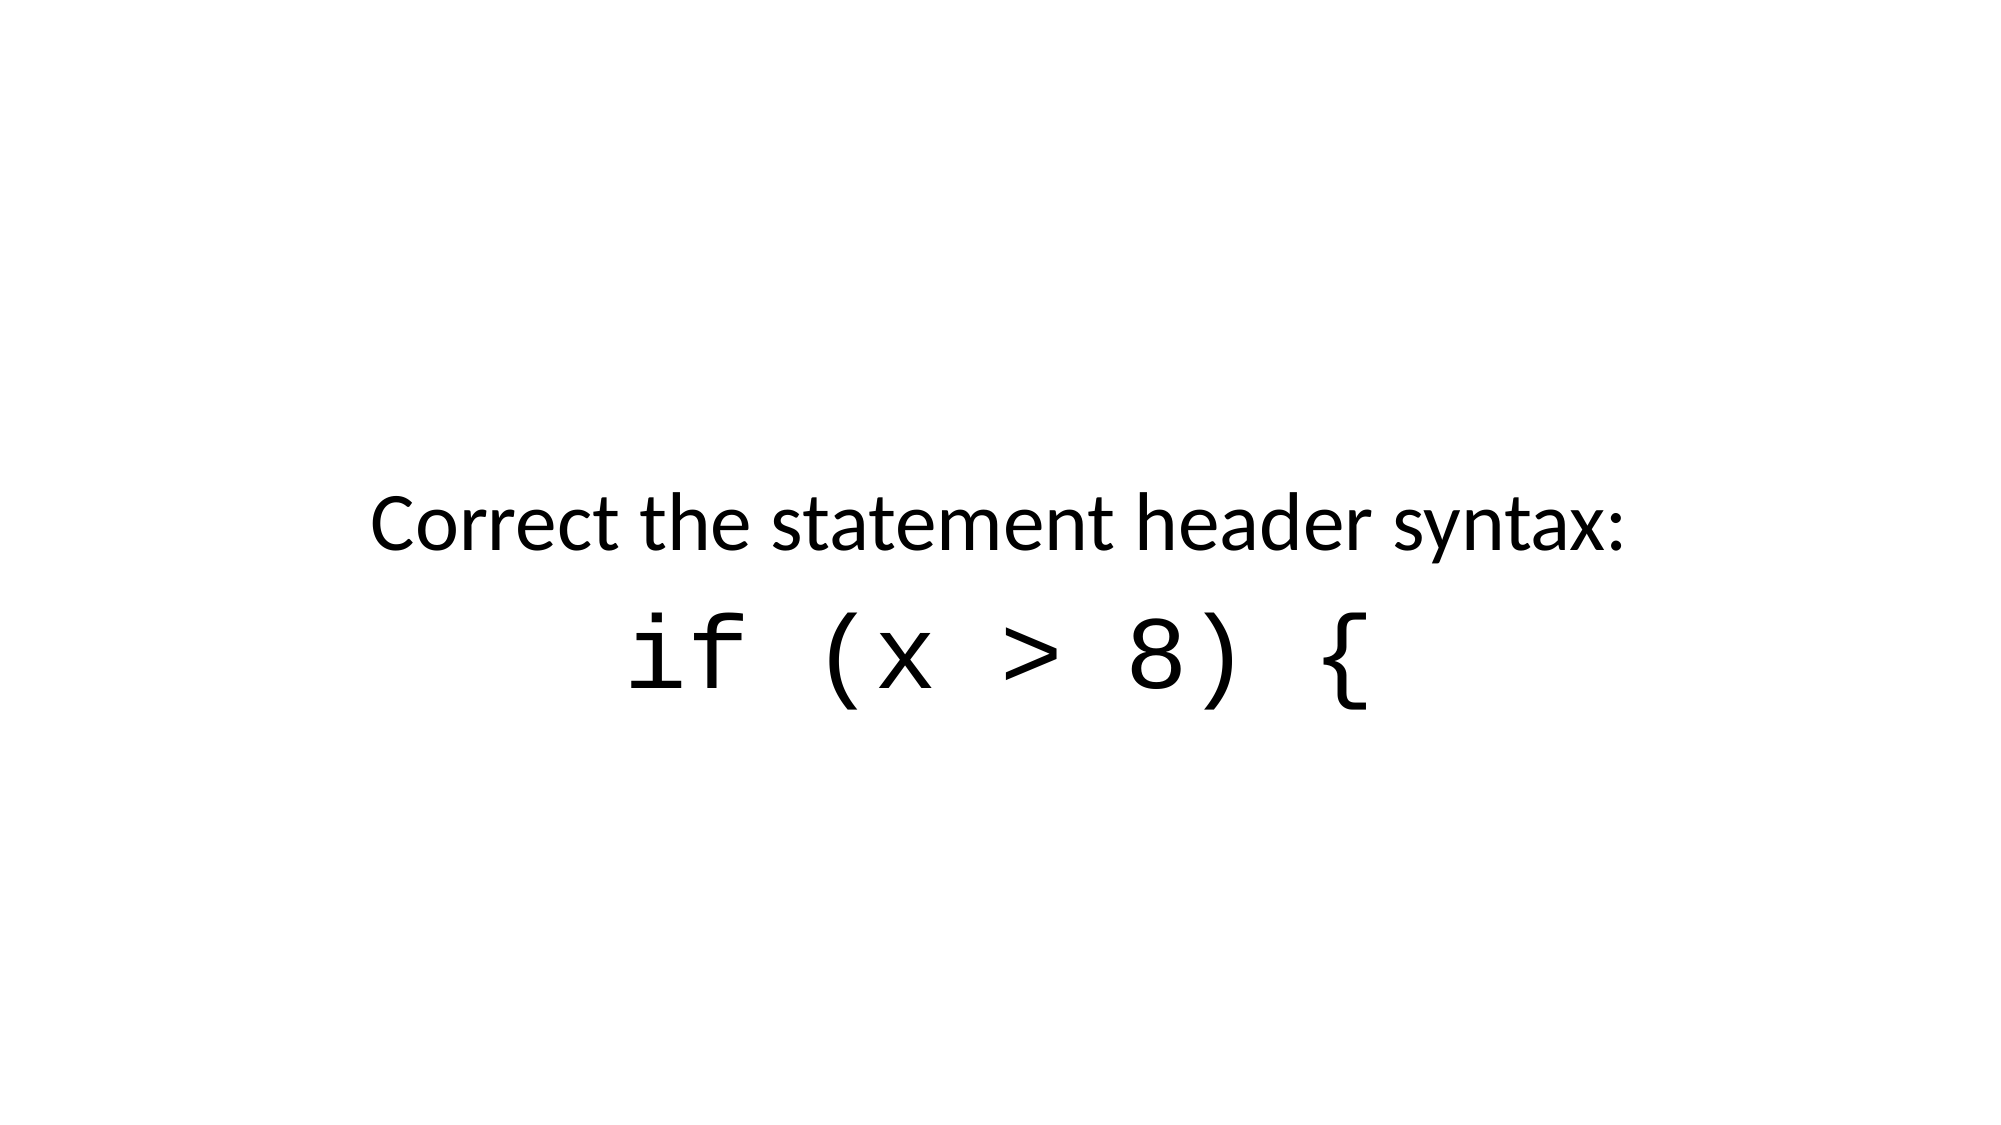

# Correct the statement header syntax:
if (x > 8) {